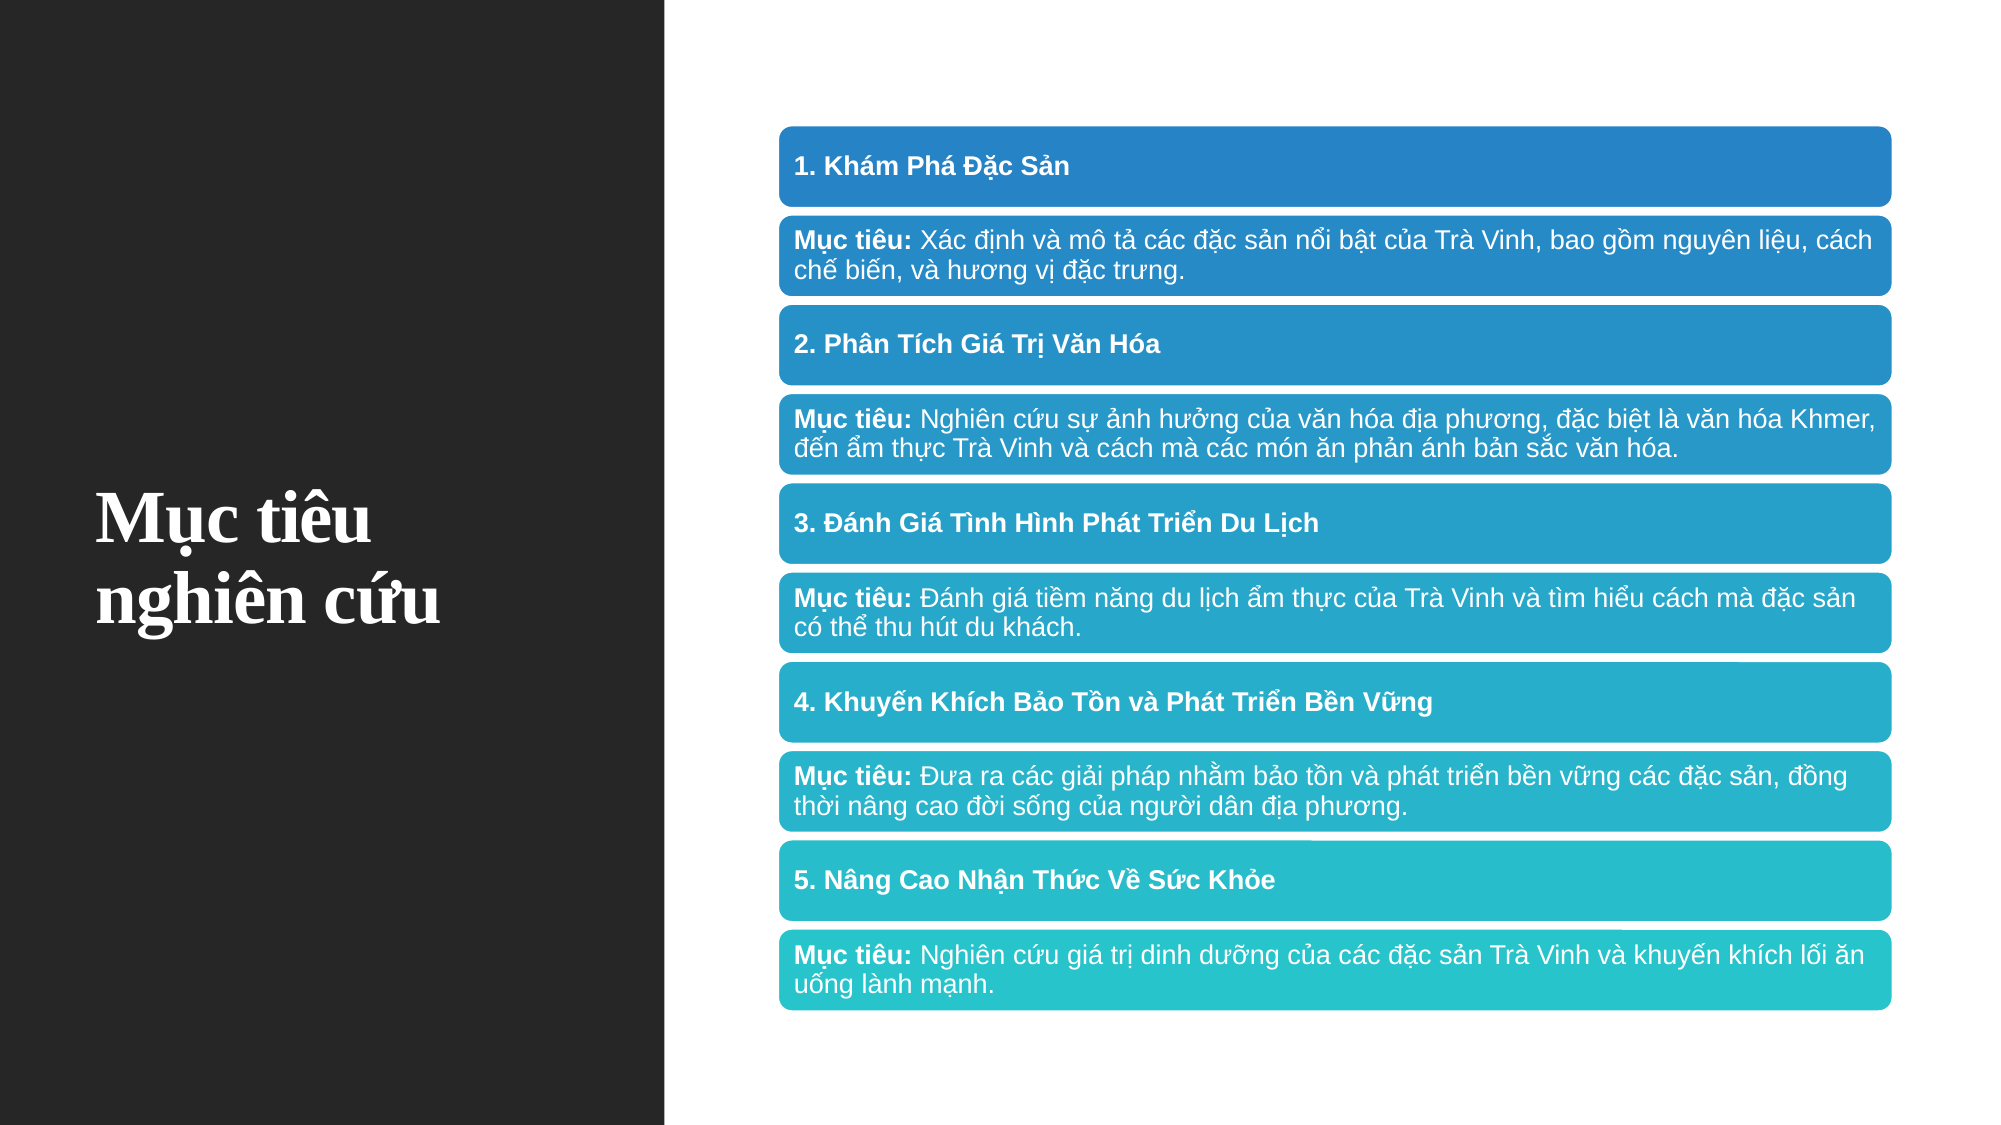

# Mục tiêu nghiên cứu
1. Khám Phá Đặc Sản
Mục tiêu: Xác định và mô tả các đặc sản nổi bật của Trà Vinh, bao gồm nguyên liệu, cách chế biến, và hương vị đặc trưng.
2. Phân Tích Giá Trị Văn Hóa
Mục tiêu: Nghiên cứu sự ảnh hưởng của văn hóa địa phương, đặc biệt là văn hóa Khmer, đến ẩm thực Trà Vinh và cách mà các món ăn phản ánh bản sắc văn hóa.
3. Đánh Giá Tình Hình Phát Triển Du Lịch
Mục tiêu: Đánh giá tiềm năng du lịch ẩm thực của Trà Vinh và tìm hiểu cách mà đặc sản có thể thu hút du khách.
4. Khuyến Khích Bảo Tồn và Phát Triển Bền Vững
Mục tiêu: Đưa ra các giải pháp nhằm bảo tồn và phát triển bền vững các đặc sản, đồng thời nâng cao đời sống của người dân địa phương.
5. Nâng Cao Nhận Thức Về Sức Khỏe
Mục tiêu: Nghiên cứu giá trị dinh dưỡng của các đặc sản Trà Vinh và khuyến khích lối ăn uống lành mạnh.